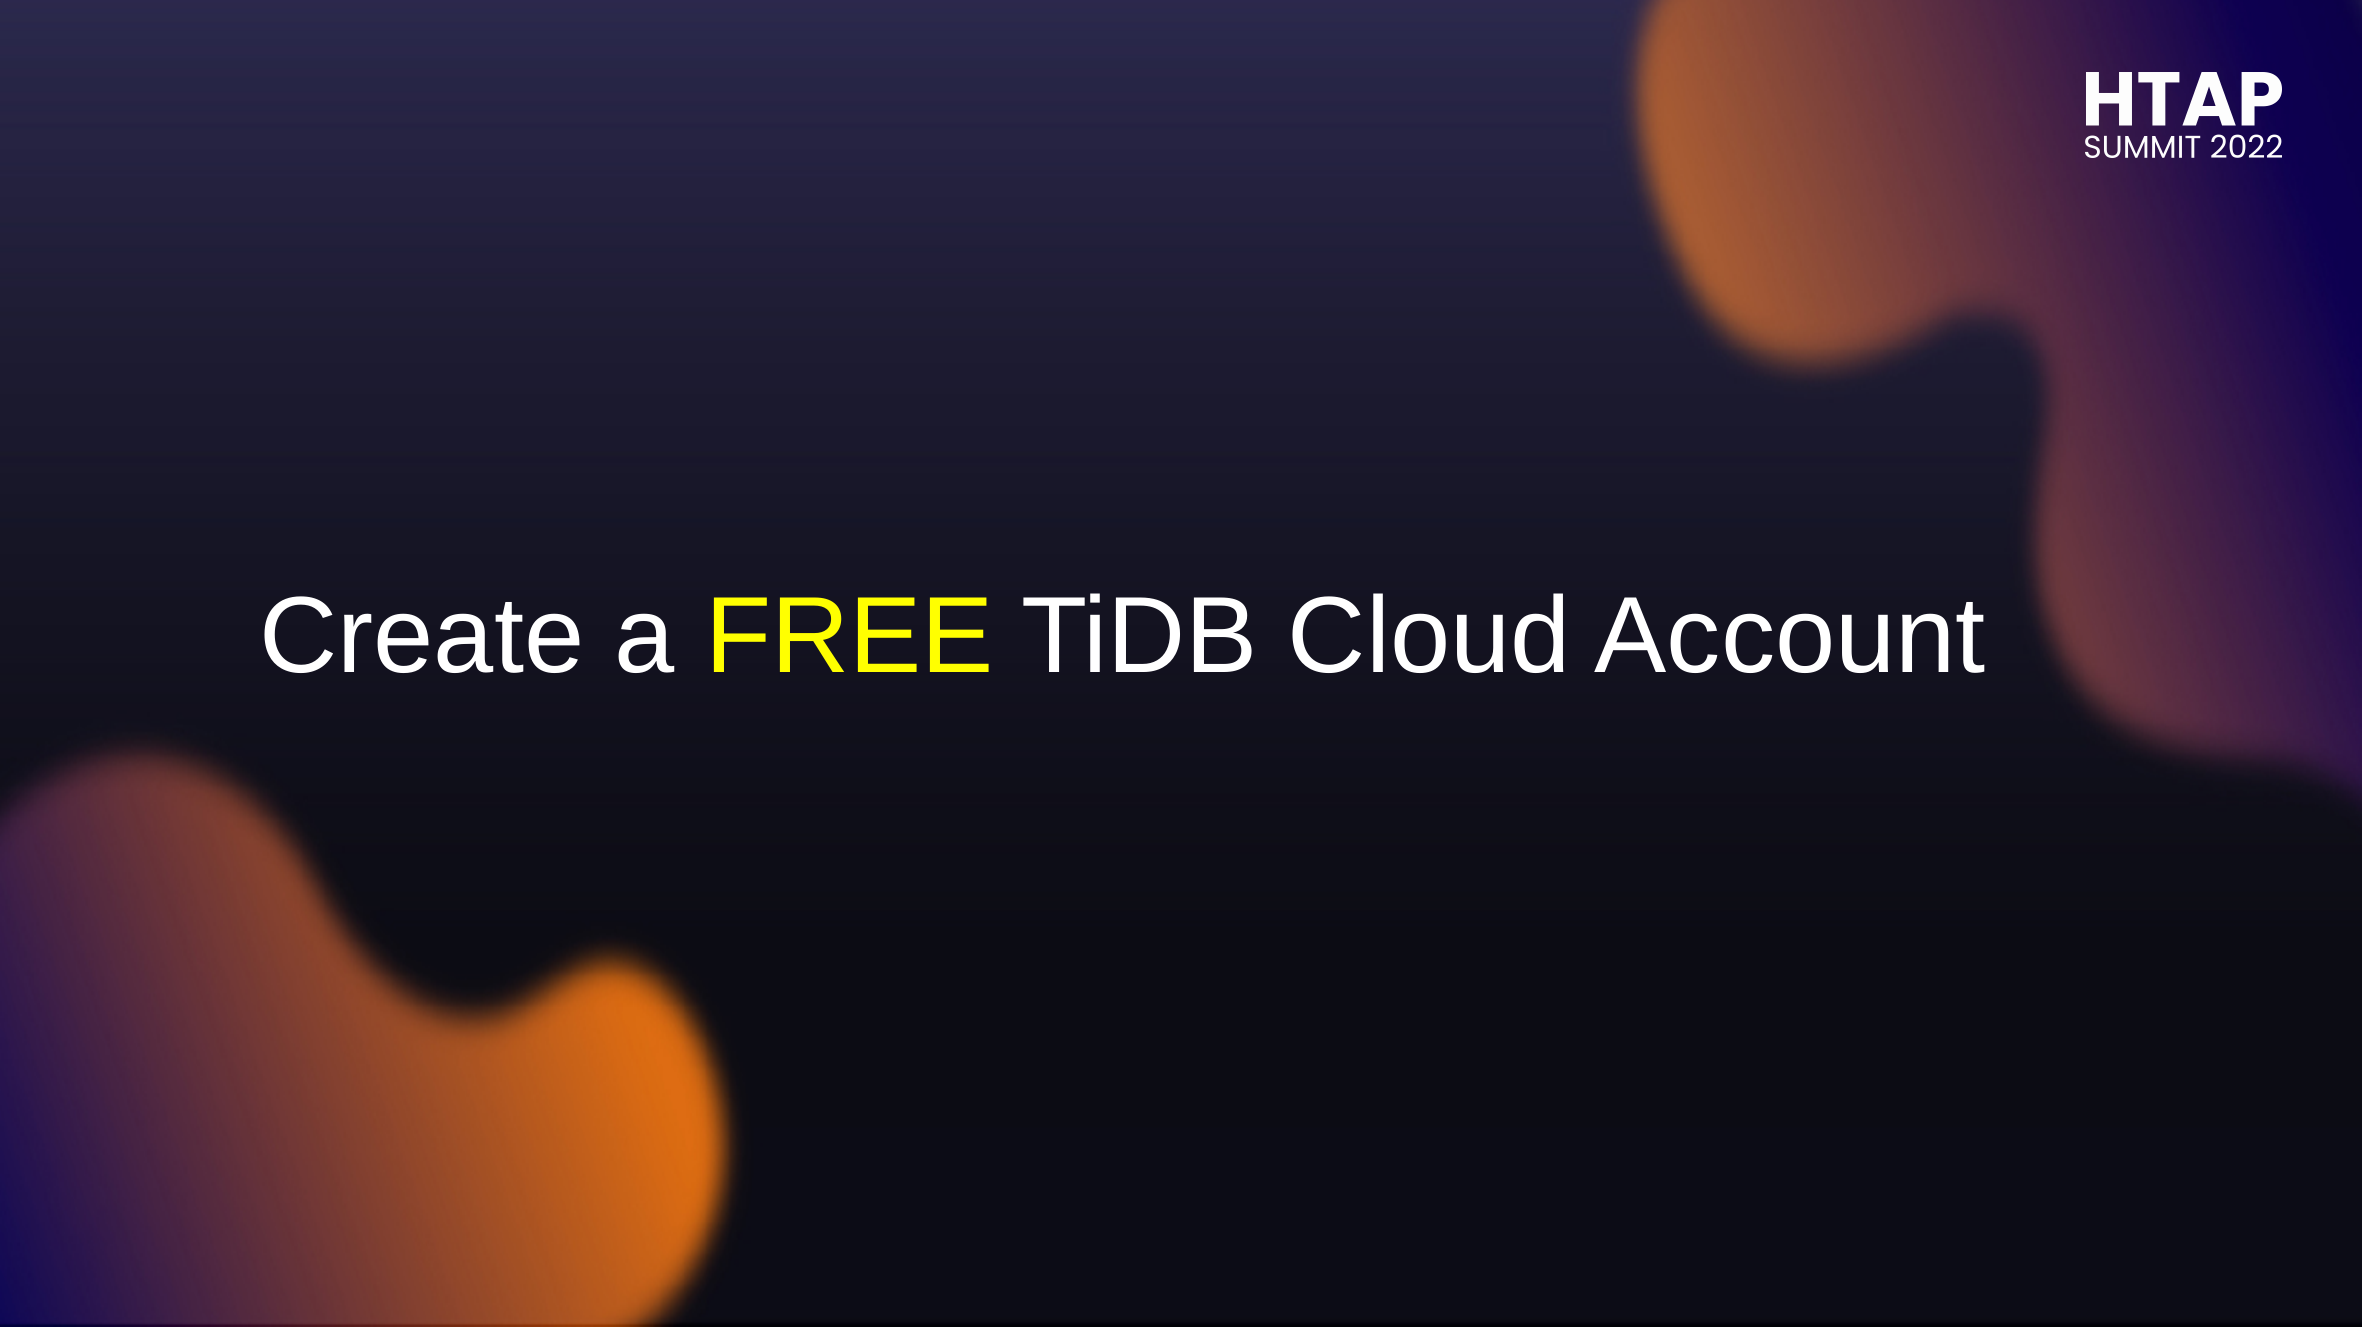

# Create a FREE TiDB Cloud Account